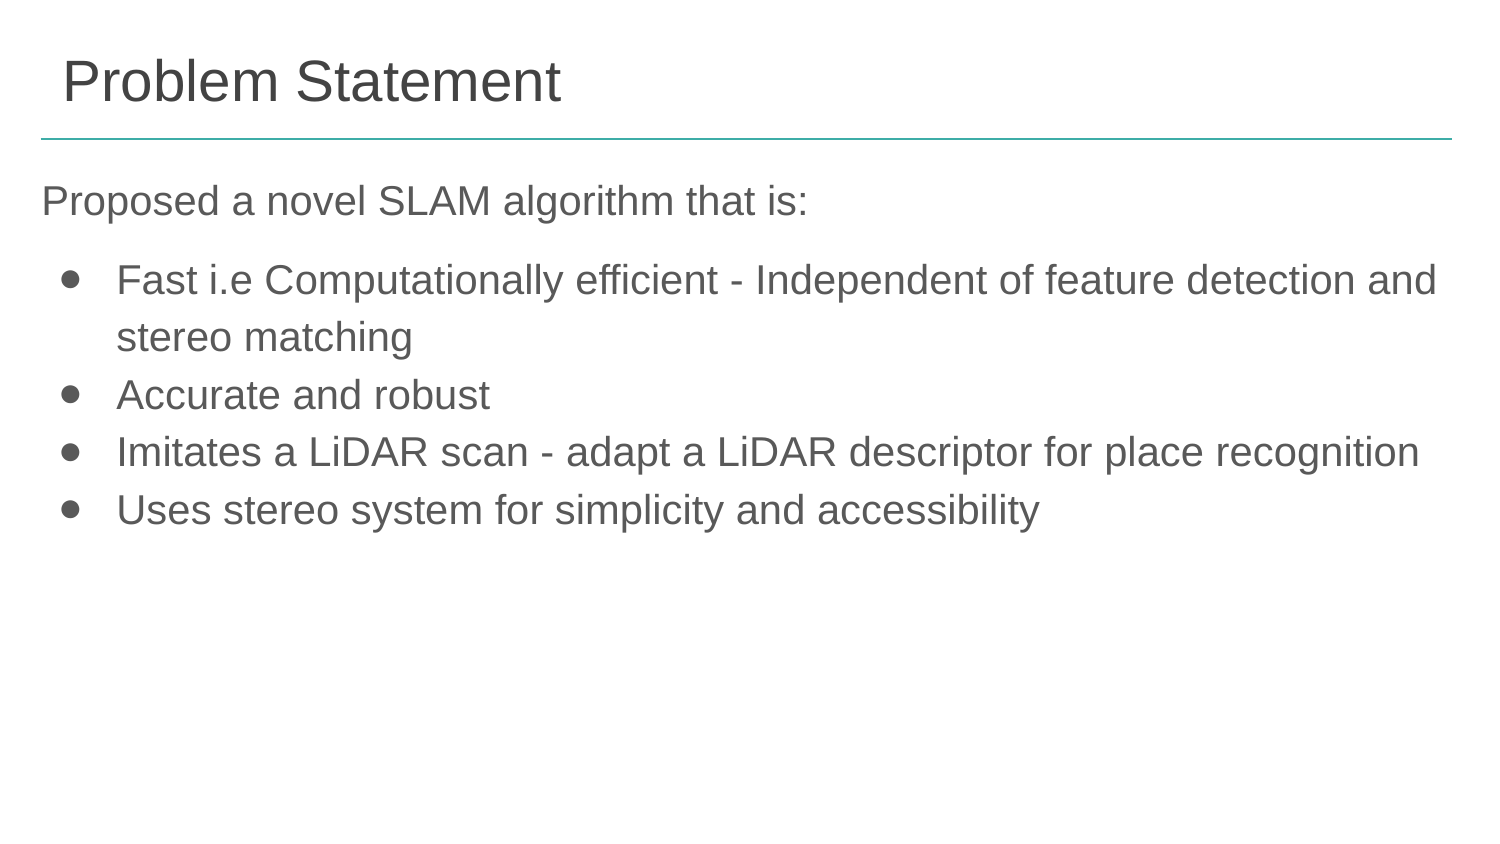

# Problem Statement
Proposed a novel SLAM algorithm that is:
Fast i.e Computationally efficient - Independent of feature detection and stereo matching
Accurate and robust
Imitates a LiDAR scan - adapt a LiDAR descriptor for place recognition
Uses stereo system for simplicity and accessibility